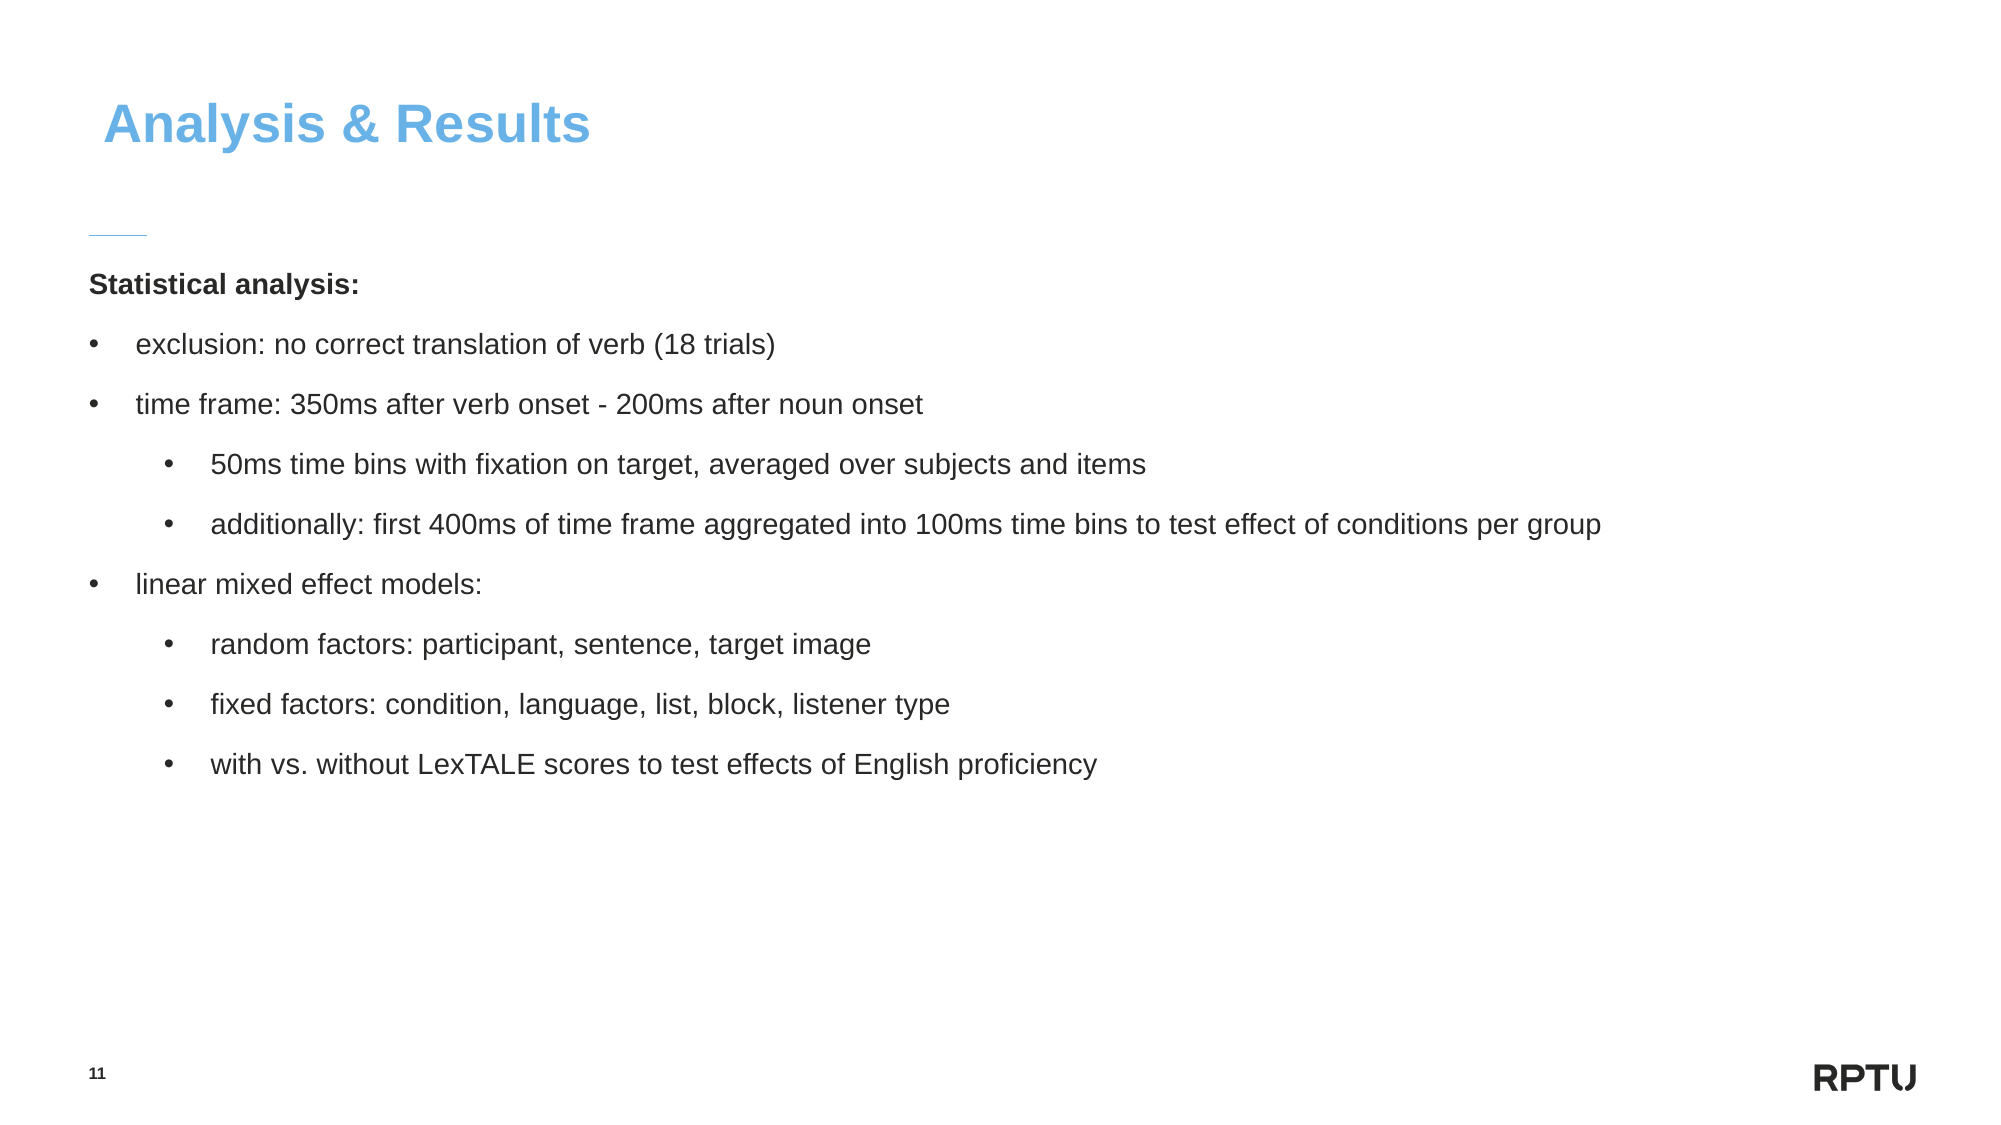

# Analysis & Results
Statistical analysis:
exclusion: no correct translation of verb (18 trials)
time frame: 350ms after verb onset - 200ms after noun onset
50ms time bins with fixation on target, averaged over subjects and items
additionally: first 400ms of time frame aggregated into 100ms time bins to test effect of conditions per group
linear mixed effect models:
random factors: participant, sentence, target image
fixed factors: condition, language, list, block, listener type
with vs. without LexTALE scores to test effects of English proficiency
11